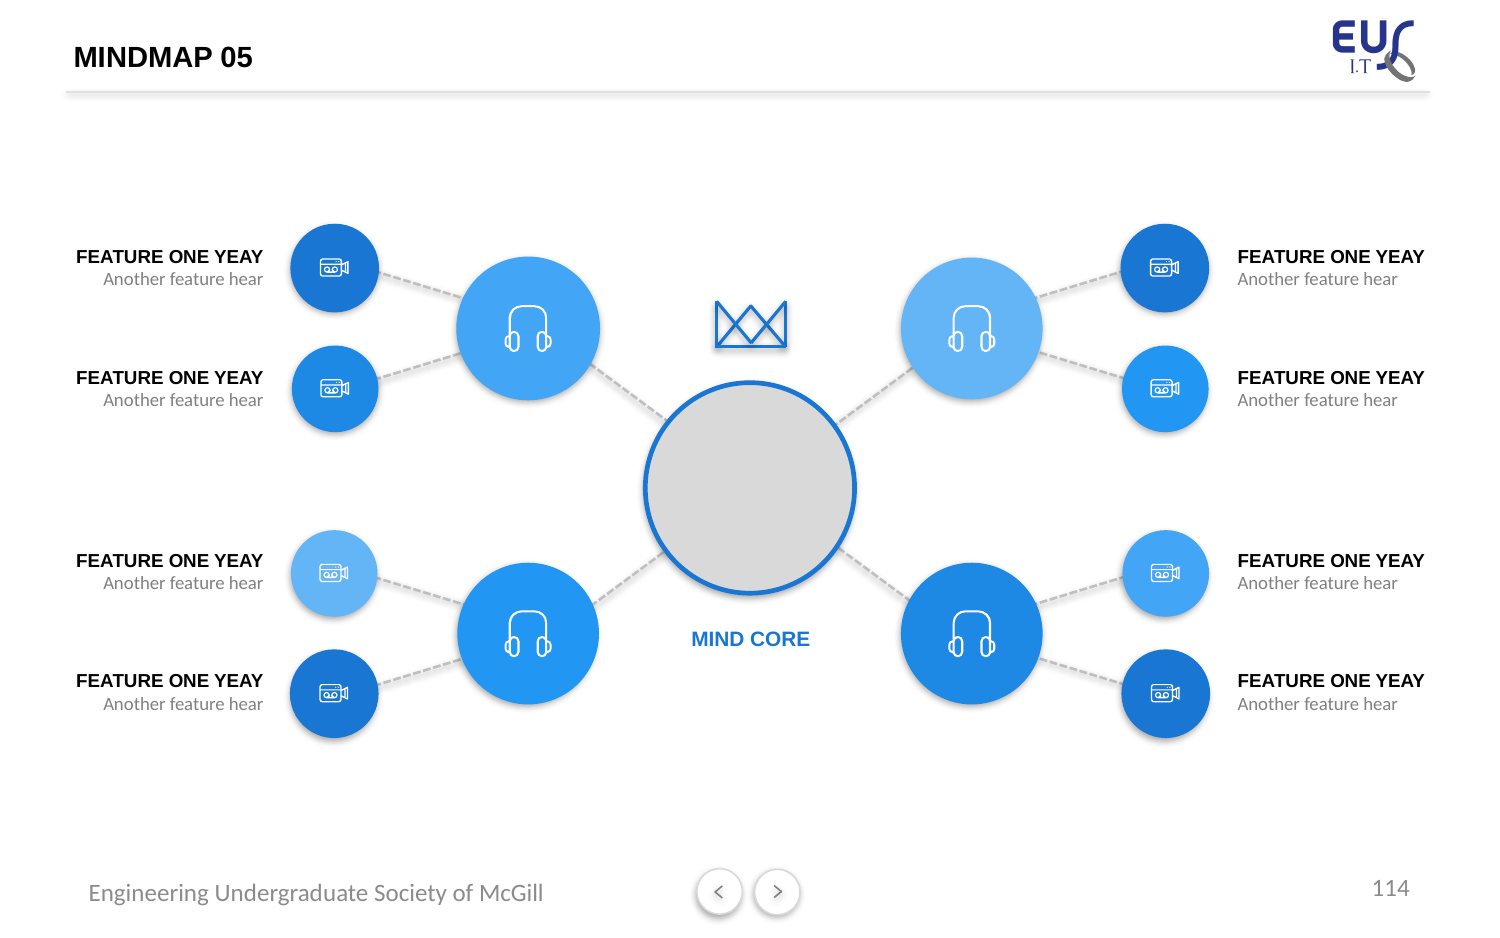

# MINDMAP 05

FEATURE ONE YEAY
Another feature hear
FEATURE ONE YEAY
Another feature hear

FEATURE ONE YEAY
Another feature hear
FEATURE ONE YEAY
Another feature hear

FEATURE ONE YEAY
Another feature hear
FEATURE ONE YEAY
Another feature hear

MIND CORE
FEATURE ONE YEAY
Another feature hear
FEATURE ONE YEAY
Another feature hear
114